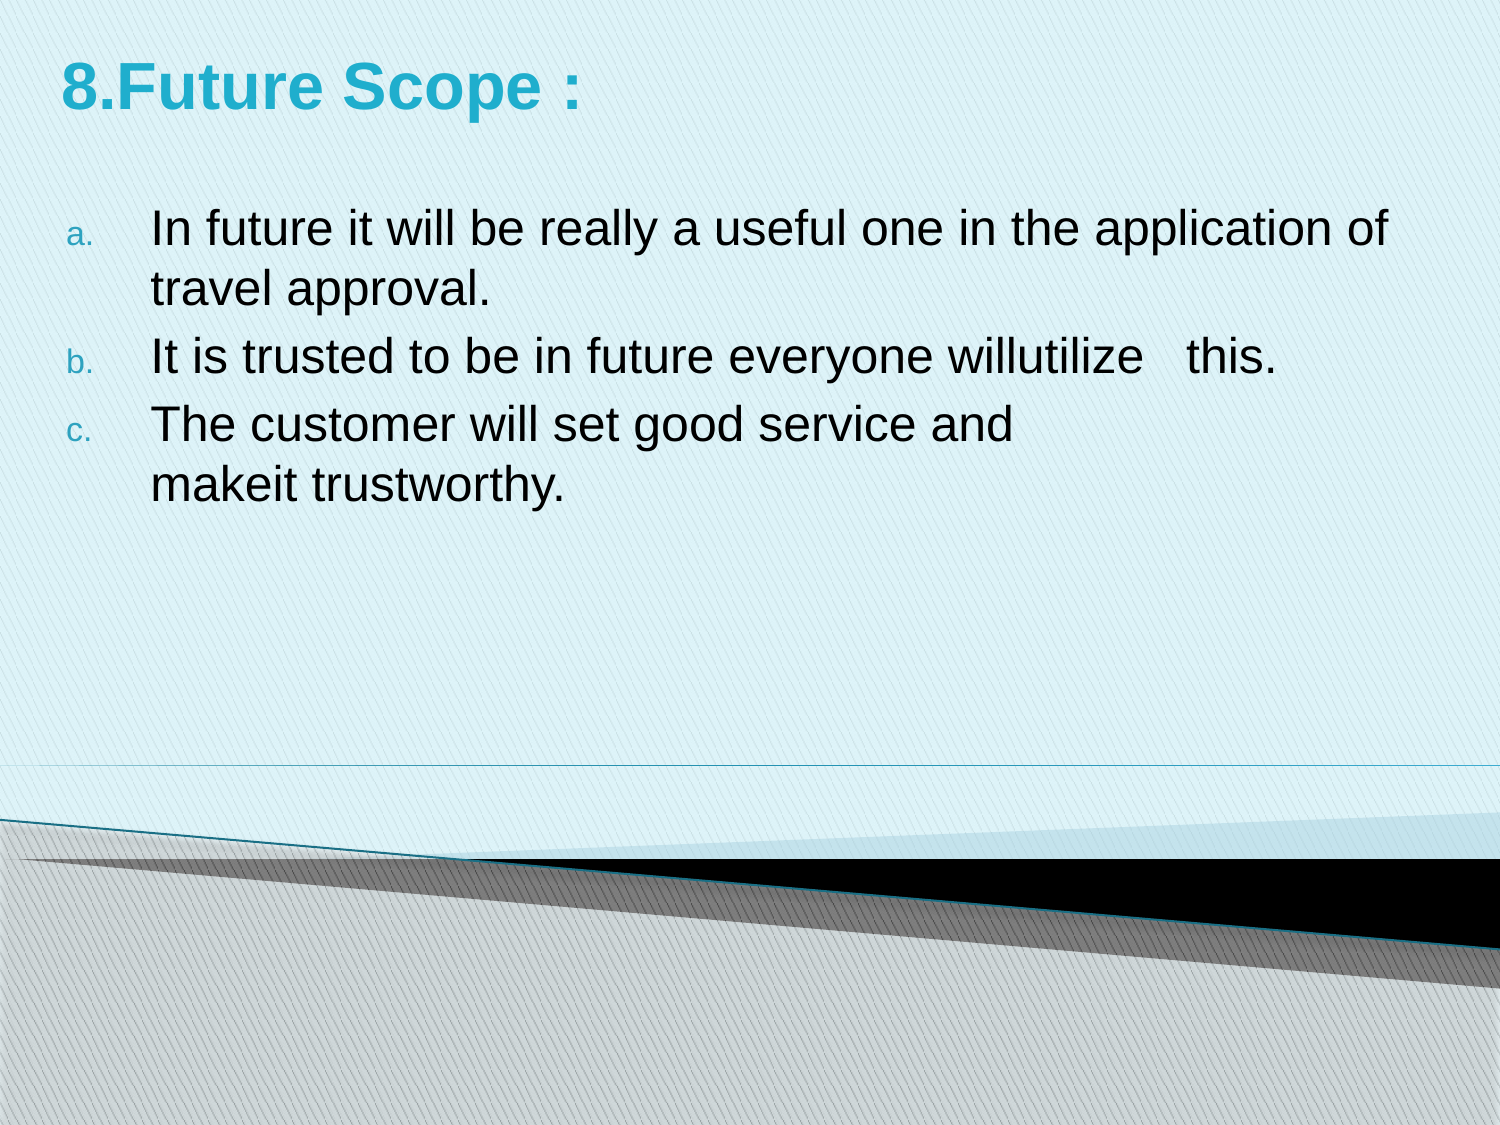

# 8.Future Scope :
In future it will be really a useful one in the application of travel approval.
It is trusted to be in future everyone willutilize   this.
The customer will set good service and makeit trustworthy.